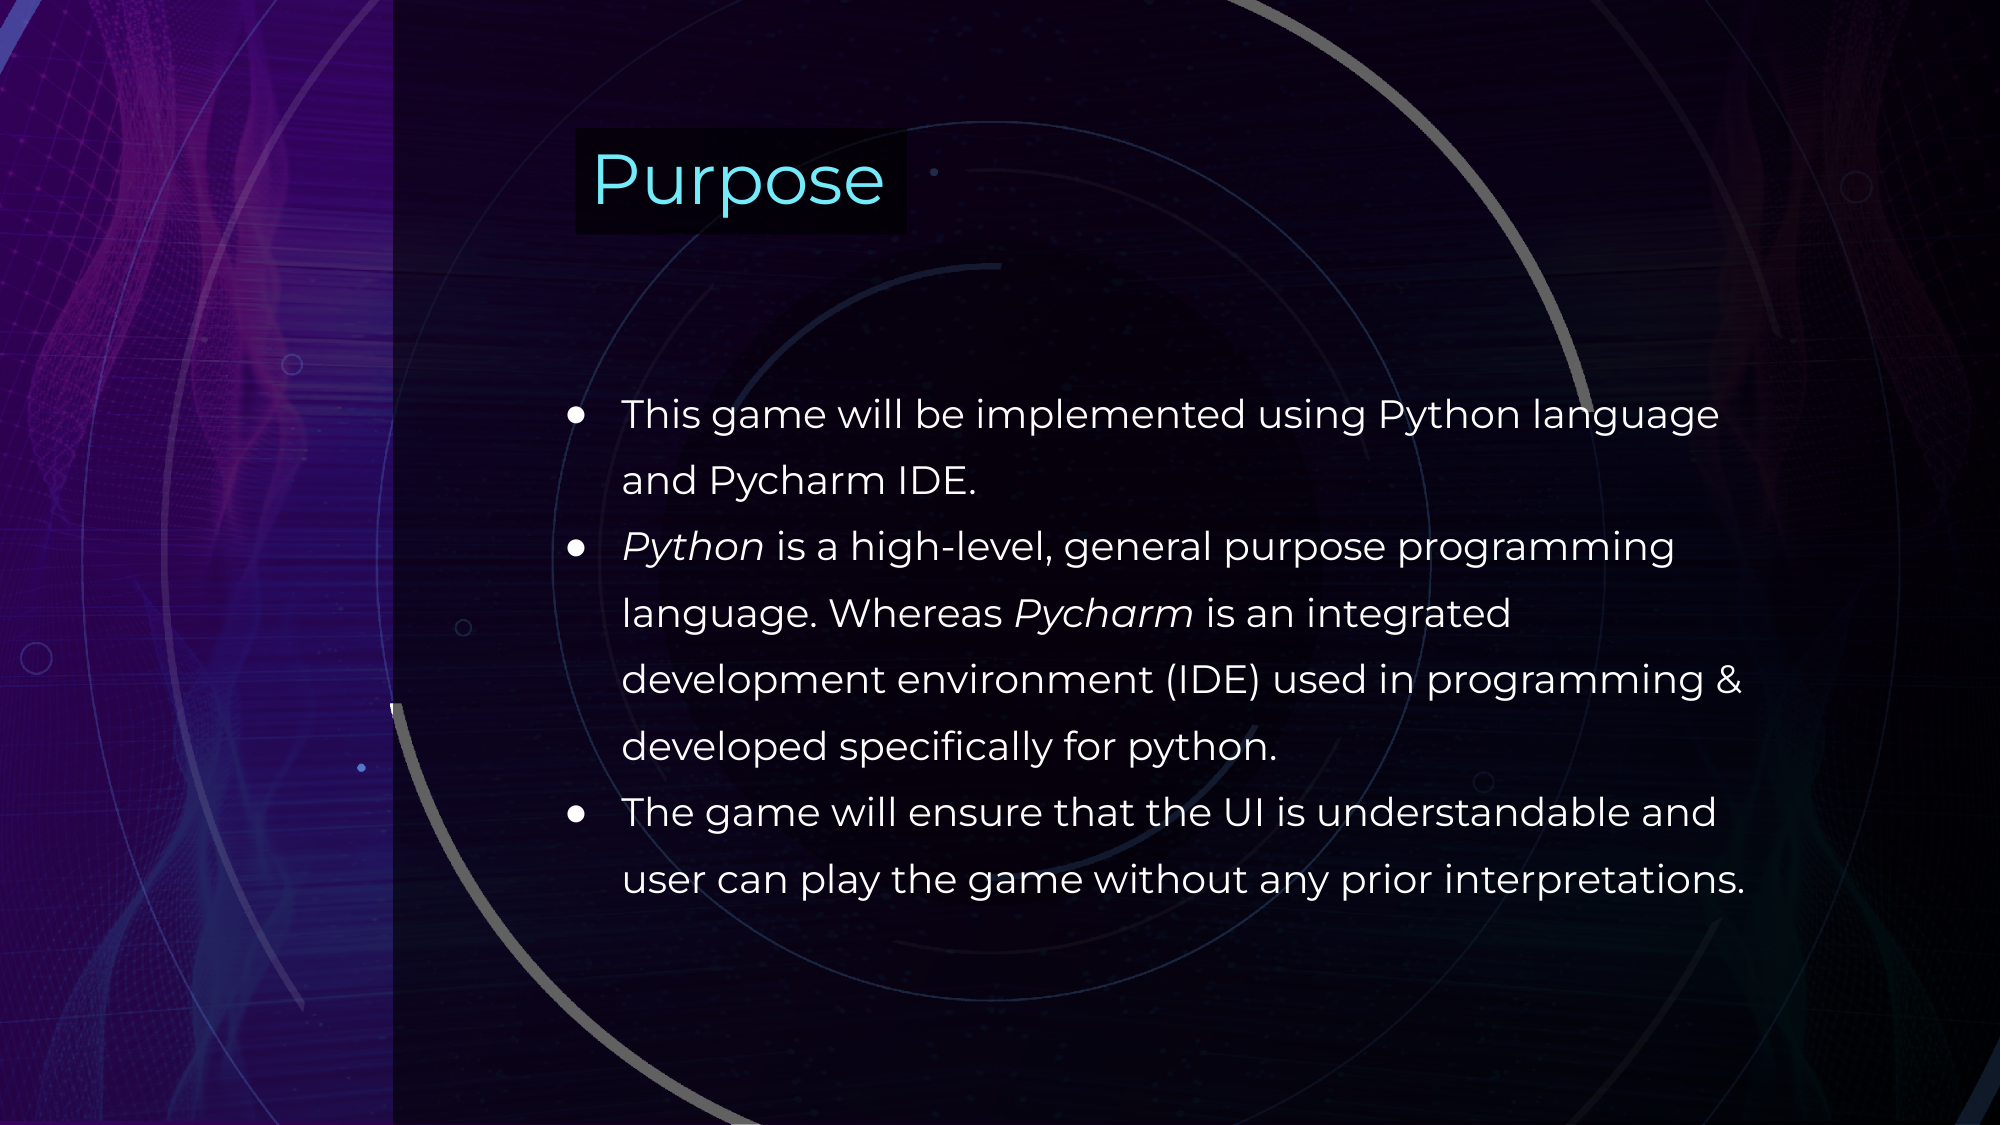

Purpose
This game will be implemented using Python language  and Pycharm IDE.
Python is a high-level, general purpose programming language. Whereas Pycharm is an integrated development environment (IDE) used in programming & developed specifically for python.
The game will ensure that the UI is understandable and user can play the game without any prior interpretations.